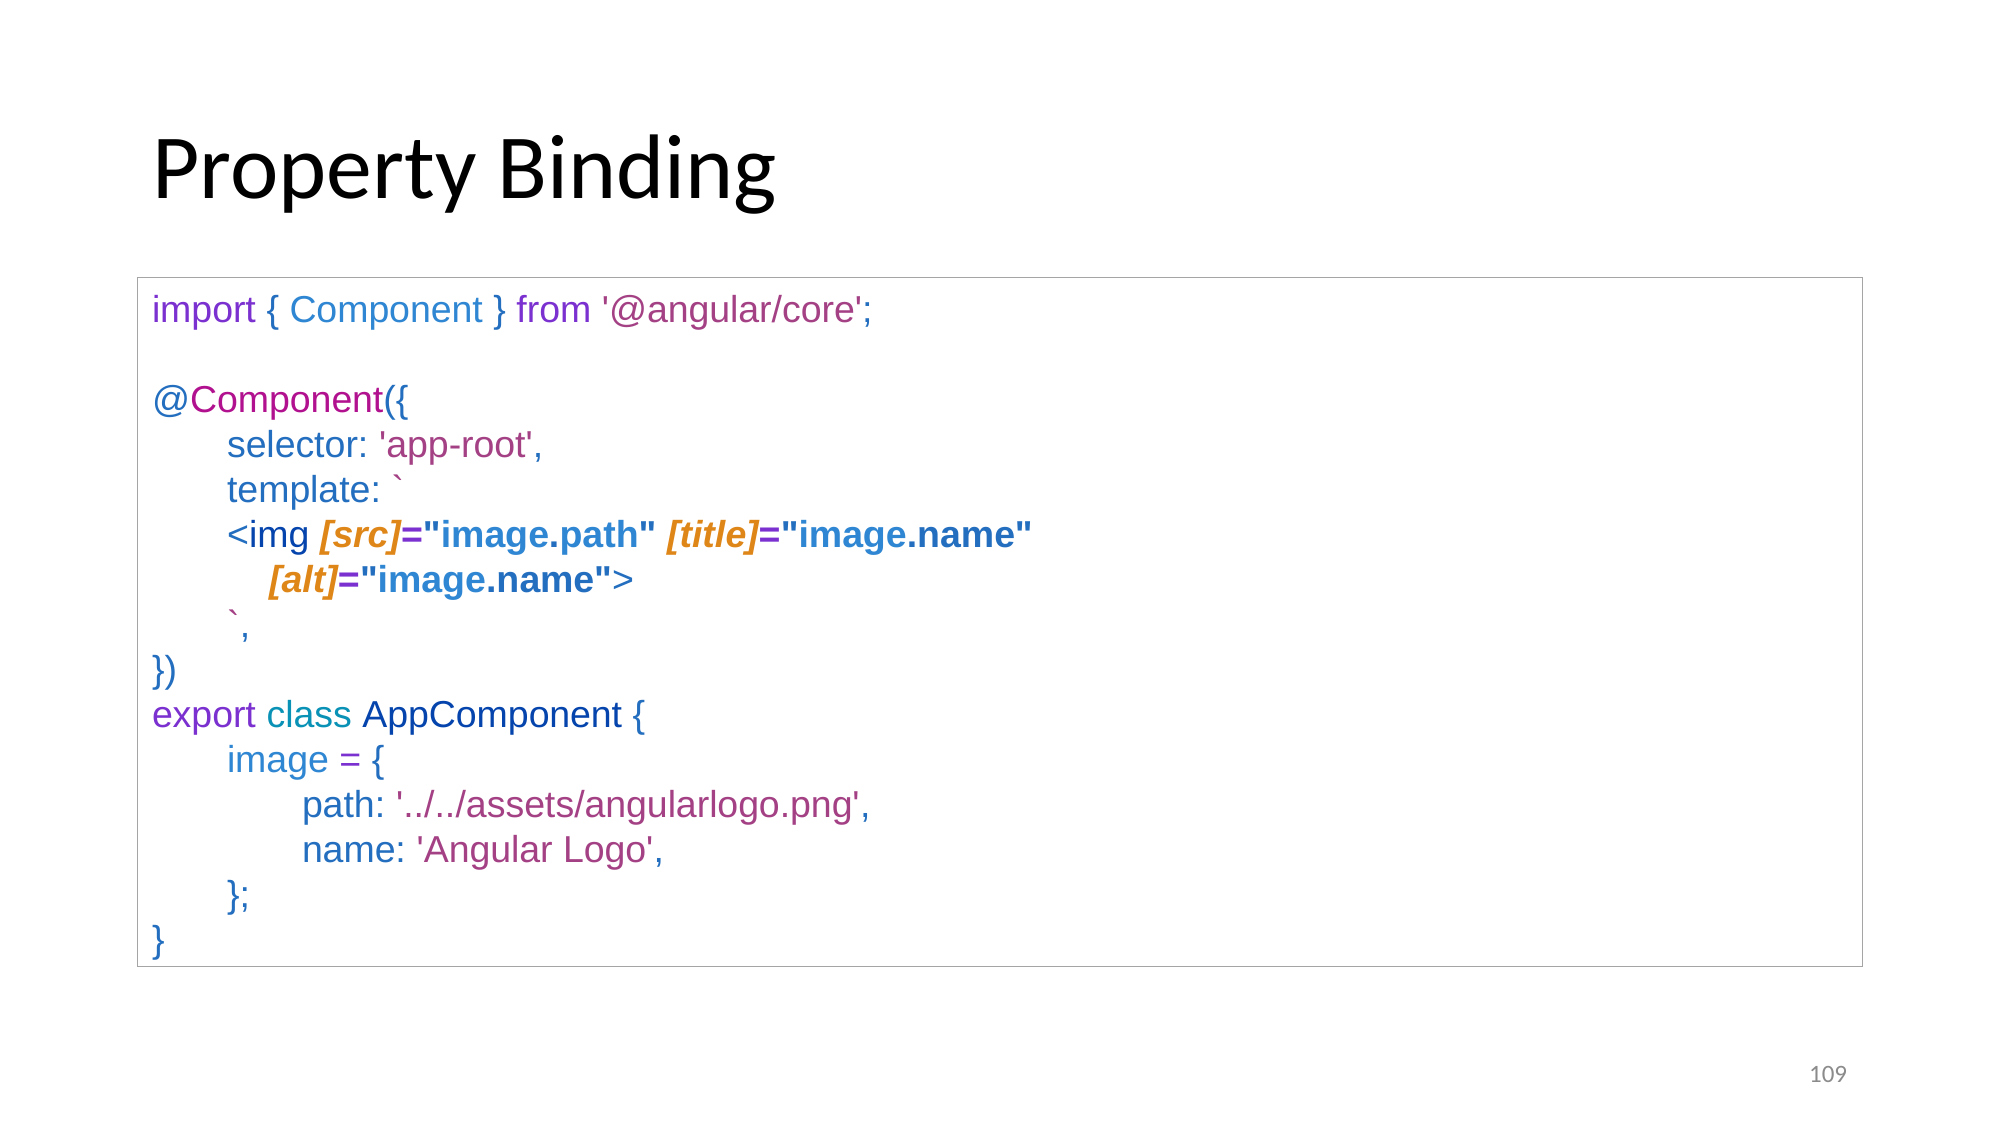

# Property Binding
import { Component } from '@angular/core';
@Component({
selector: 'app-root',
template: `
<img [src]="image.path" [title]="image.name"
    [alt]="image.name">
`,
})
export class AppComponent {
image = {
path: '../../assets/angularlogo.png',
name: 'Angular Logo',
};
}
109